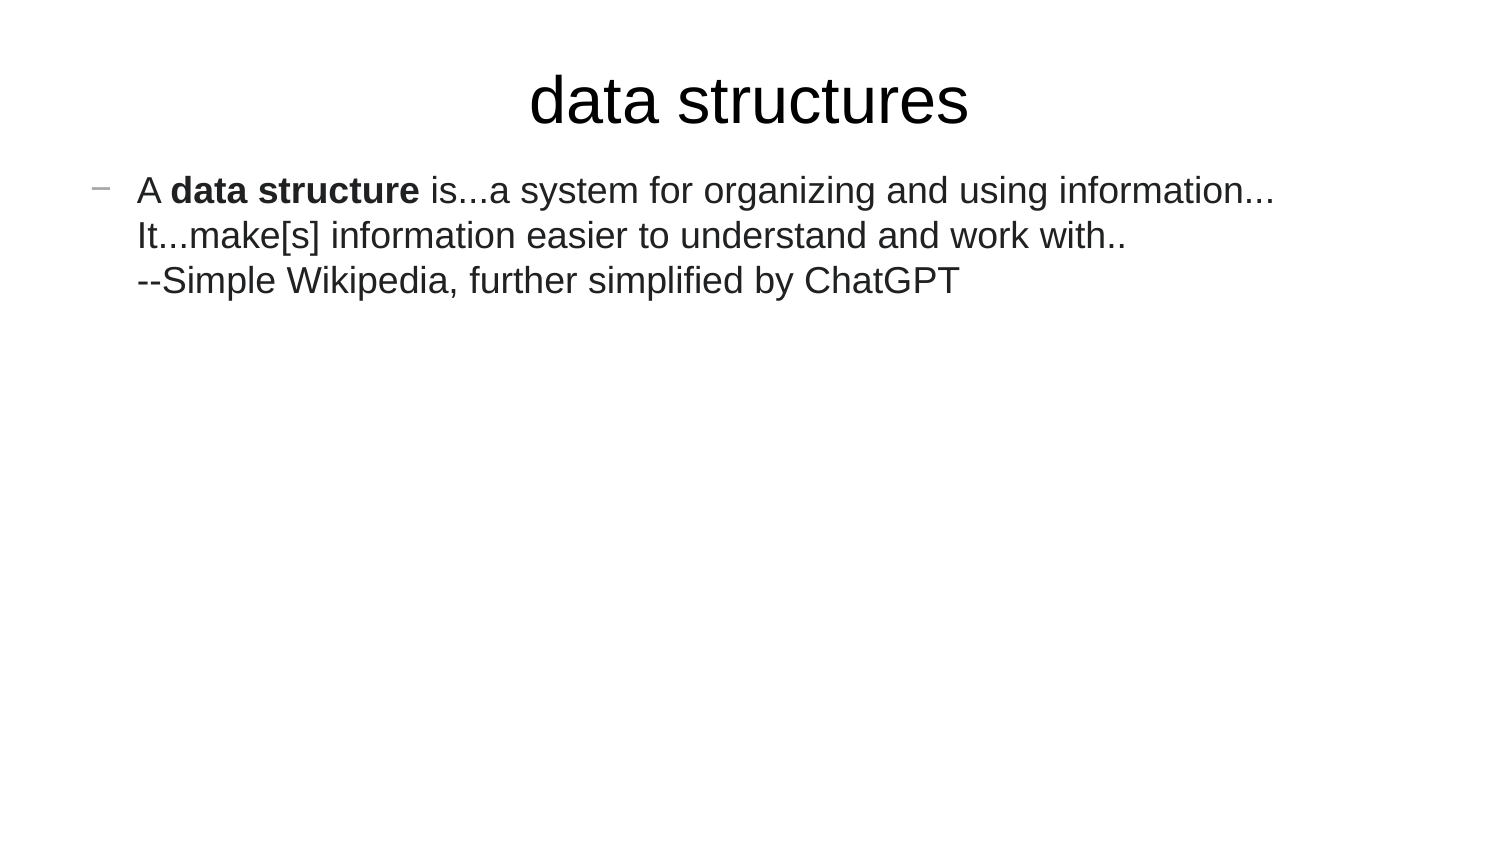

# data structures
A data structure is...a system for organizing and using information... It...make[s] information easier to understand and work with..
--Simple Wikipedia, further simplified by ChatGPT